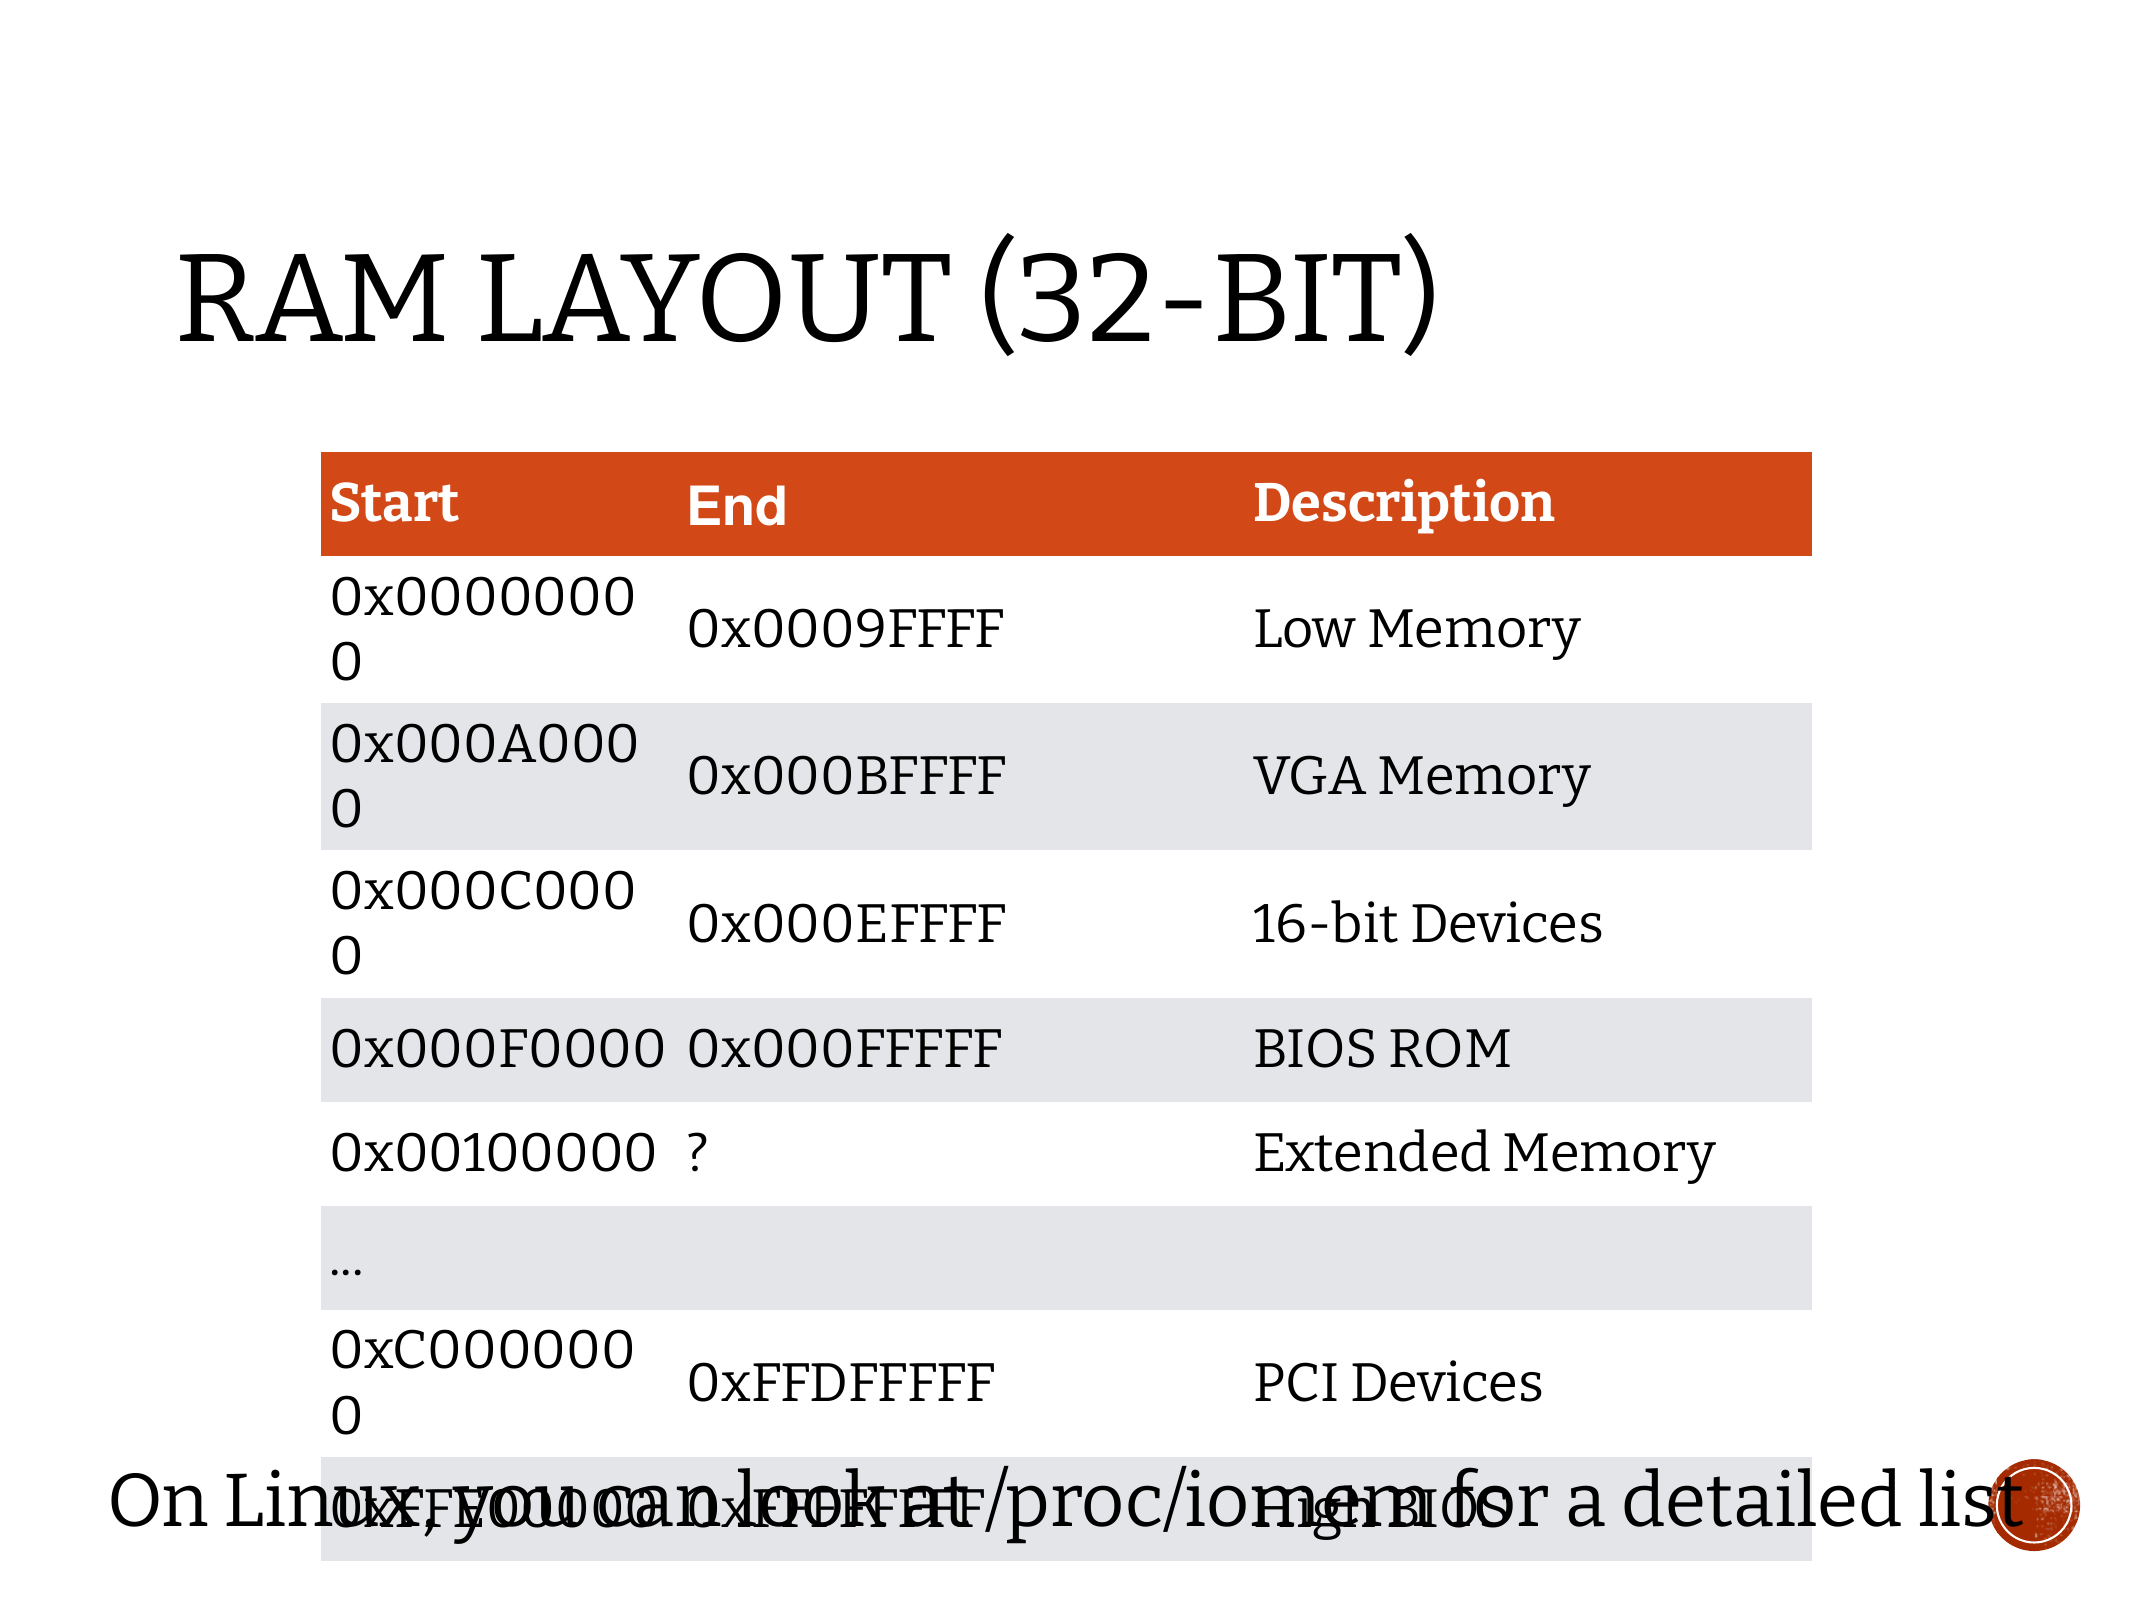

# RAM Layout (32-bit)
| Start | End | Description |
| --- | --- | --- |
| 0x00000000 | 0x0009FFFF | Low Memory |
| 0x000A0000 | 0x000BFFFF | VGA Memory |
| 0x000C0000 | 0x000EFFFF | 16-bit Devices |
| 0x000F0000 | 0x000FFFFF | BIOS ROM |
| 0x00100000 | ? | Extended Memory |
| ... |  |  |
| 0xC0000000 | 0xFFDFFFFF | PCI Devices |
| 0xFFE00000 | 0xFFFFFFFF | High BIOS |
On Linux, you can look at /proc/iomem for a detailed list